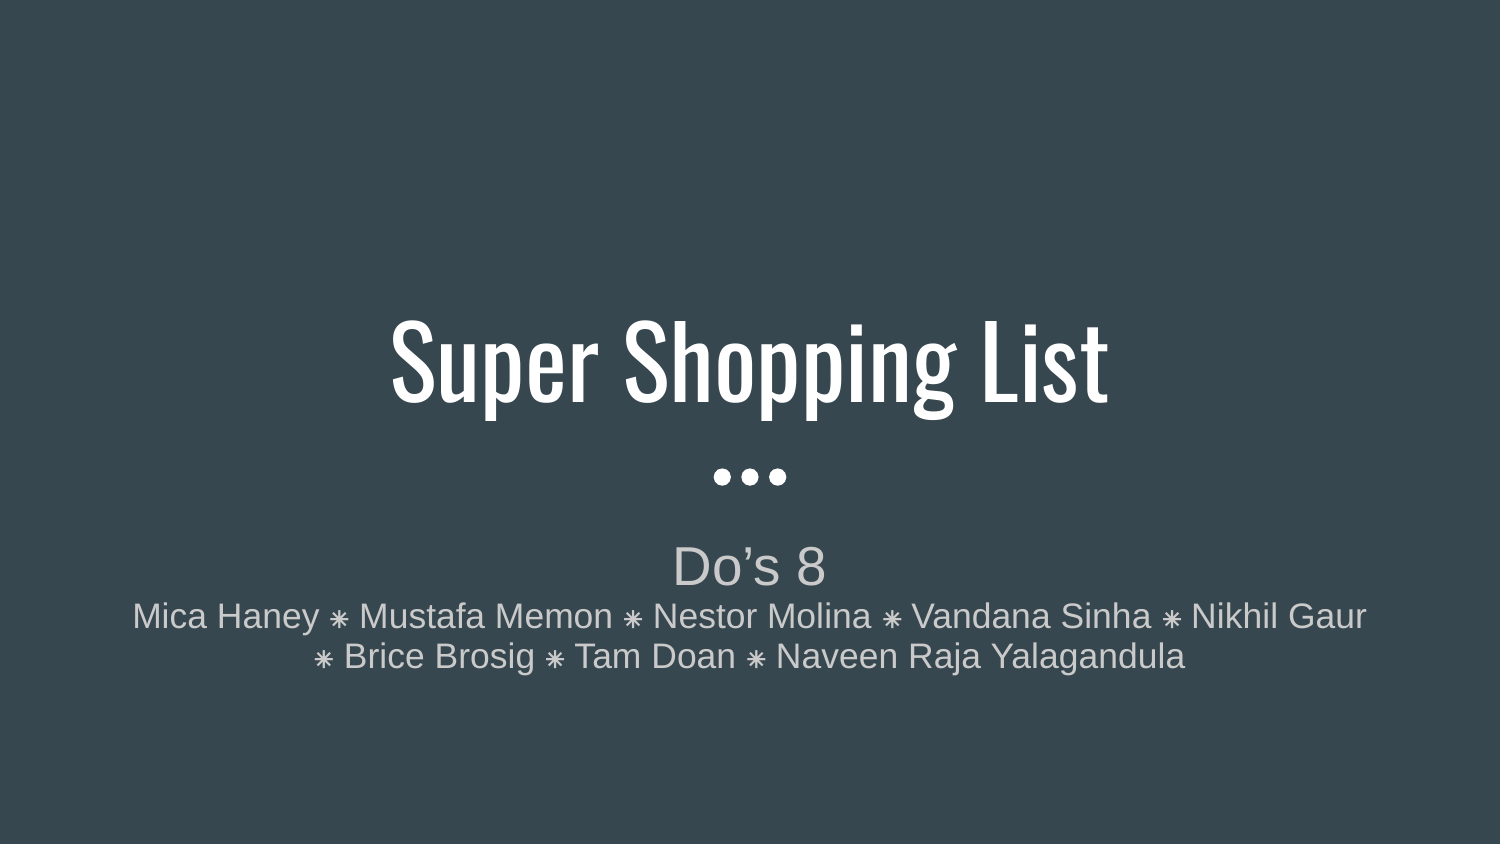

# Super Shopping List
Do’s 8
Mica Haney ⁕ Mustafa Memon ⁕ Nestor Molina ⁕ Vandana Sinha ⁕ Nikhil Gaur ⁕ Brice Brosig ⁕ Tam Doan ⁕ Naveen Raja Yalagandula